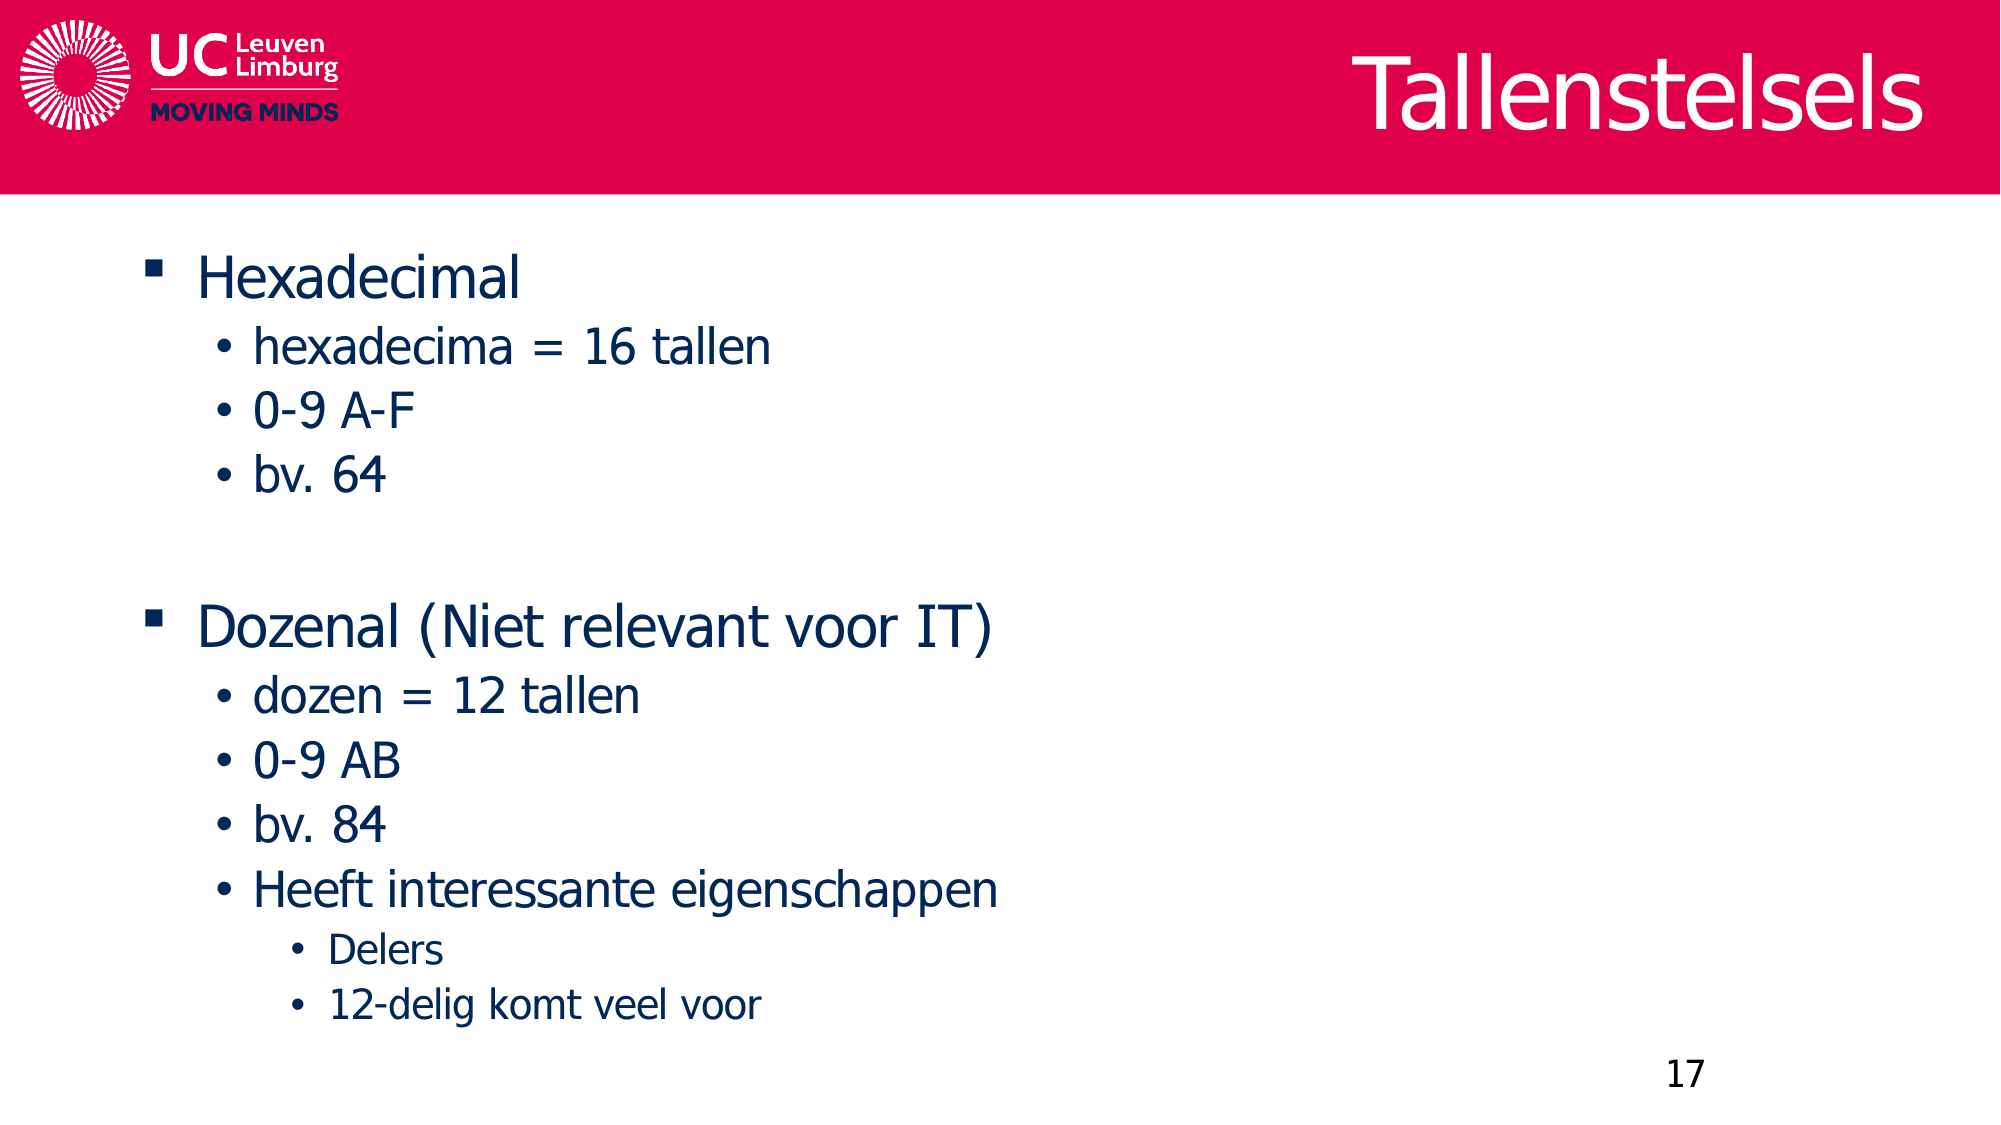

# Tallenstelsels
Hexadecimal
hexadecima = 16 tallen
0-9 A-F
bv. 64

Dozenal (Niet relevant voor IT)
dozen = 12 tallen
0-9 AB
bv. 84
Heeft interessante eigenschappen
Delers
12-delig komt veel voor
17